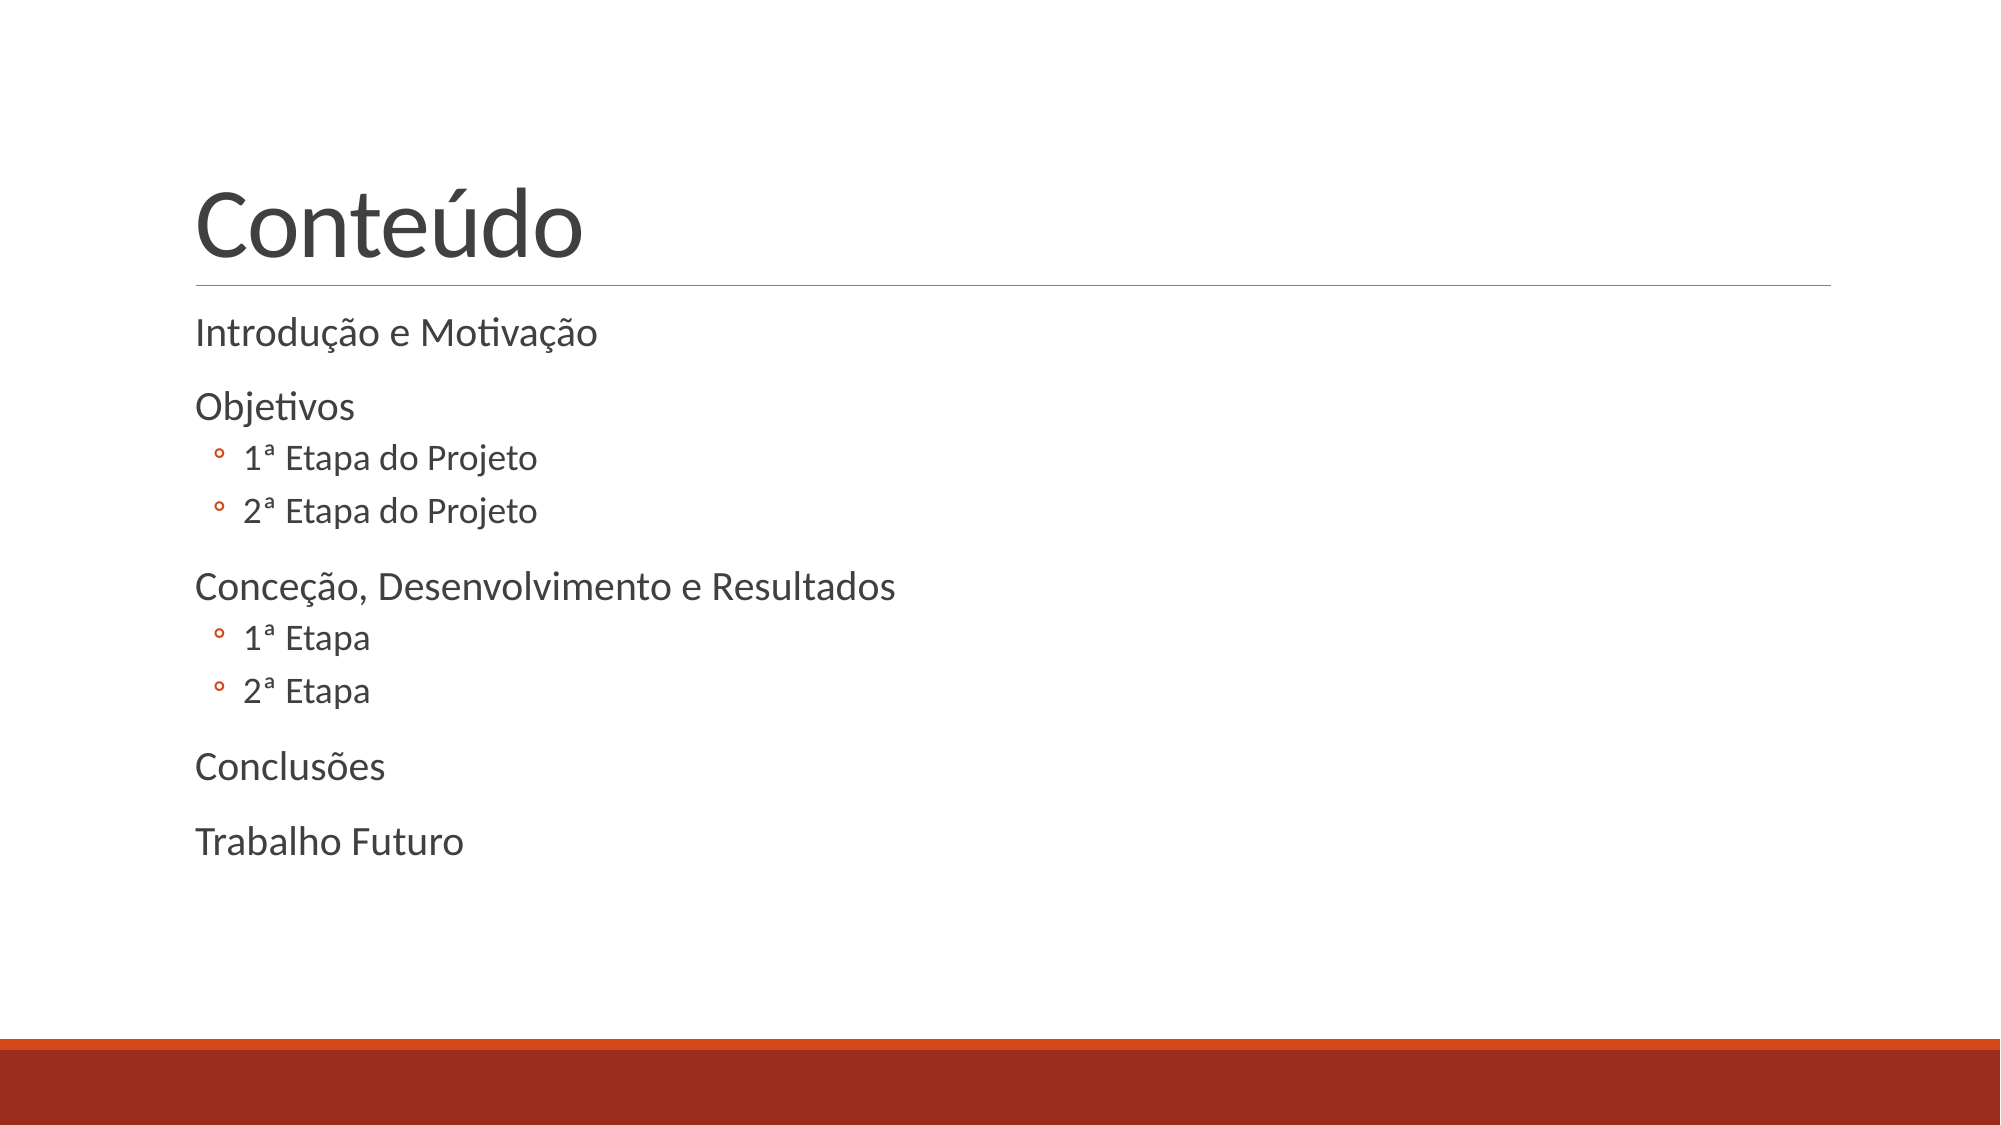

# Conteúdo
Introdução e Motivação
Objetivos
1ª Etapa do Projeto
2ª Etapa do Projeto
Conceção, Desenvolvimento e Resultados
1ª Etapa
2ª Etapa
Conclusões
Trabalho Futuro